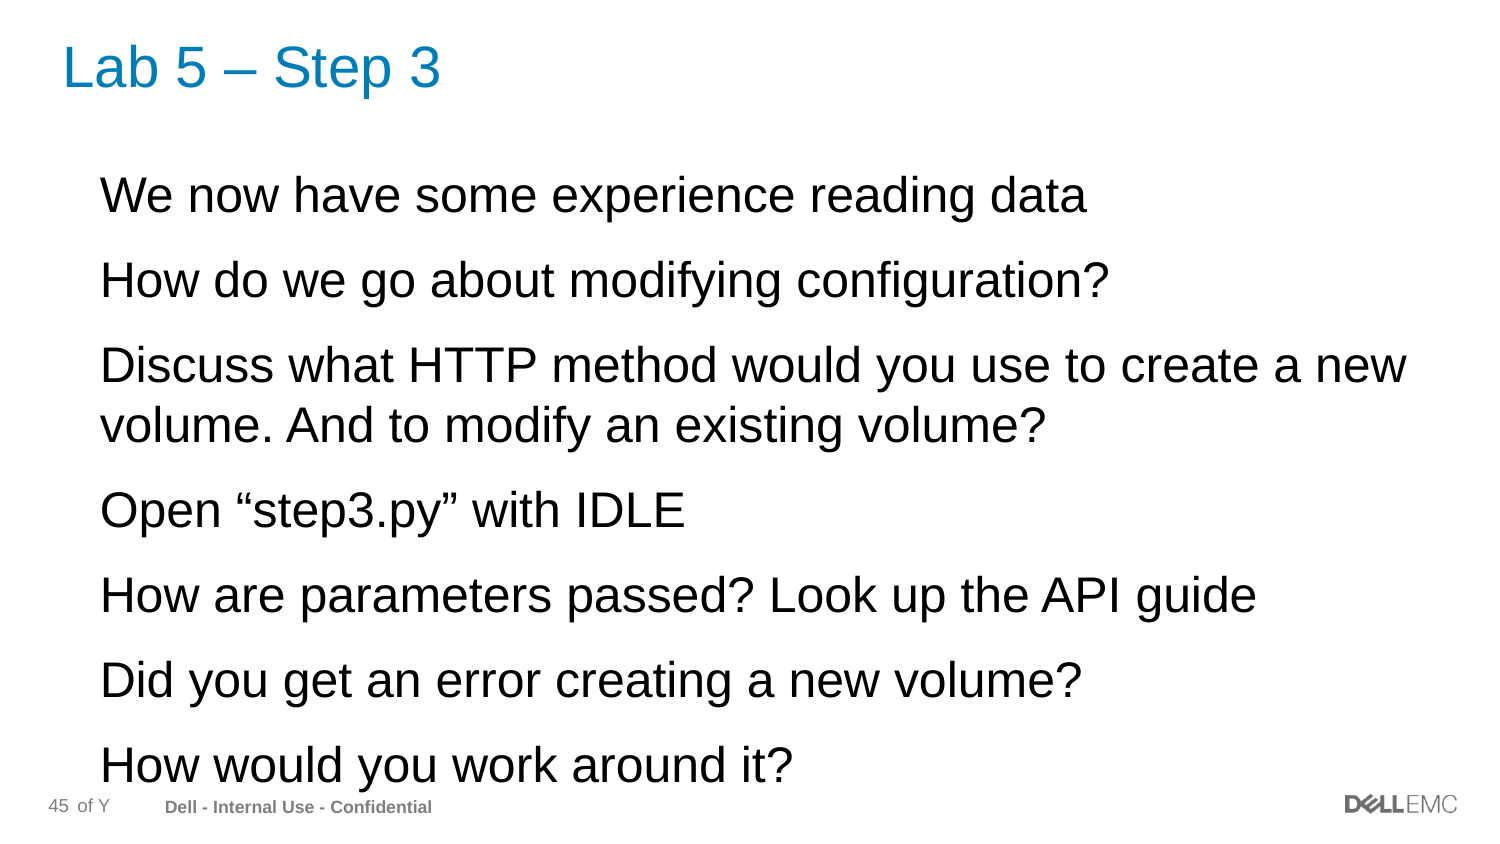

# Lab 5 – Step 3
We now have some experience reading data
How do we go about modifying configuration?
Discuss what HTTP method would you use to create a new volume. And to modify an existing volume?
Open “step3.py” with IDLE
How are parameters passed? Look up the API guide
Did you get an error creating a new volume?
How would you work around it?